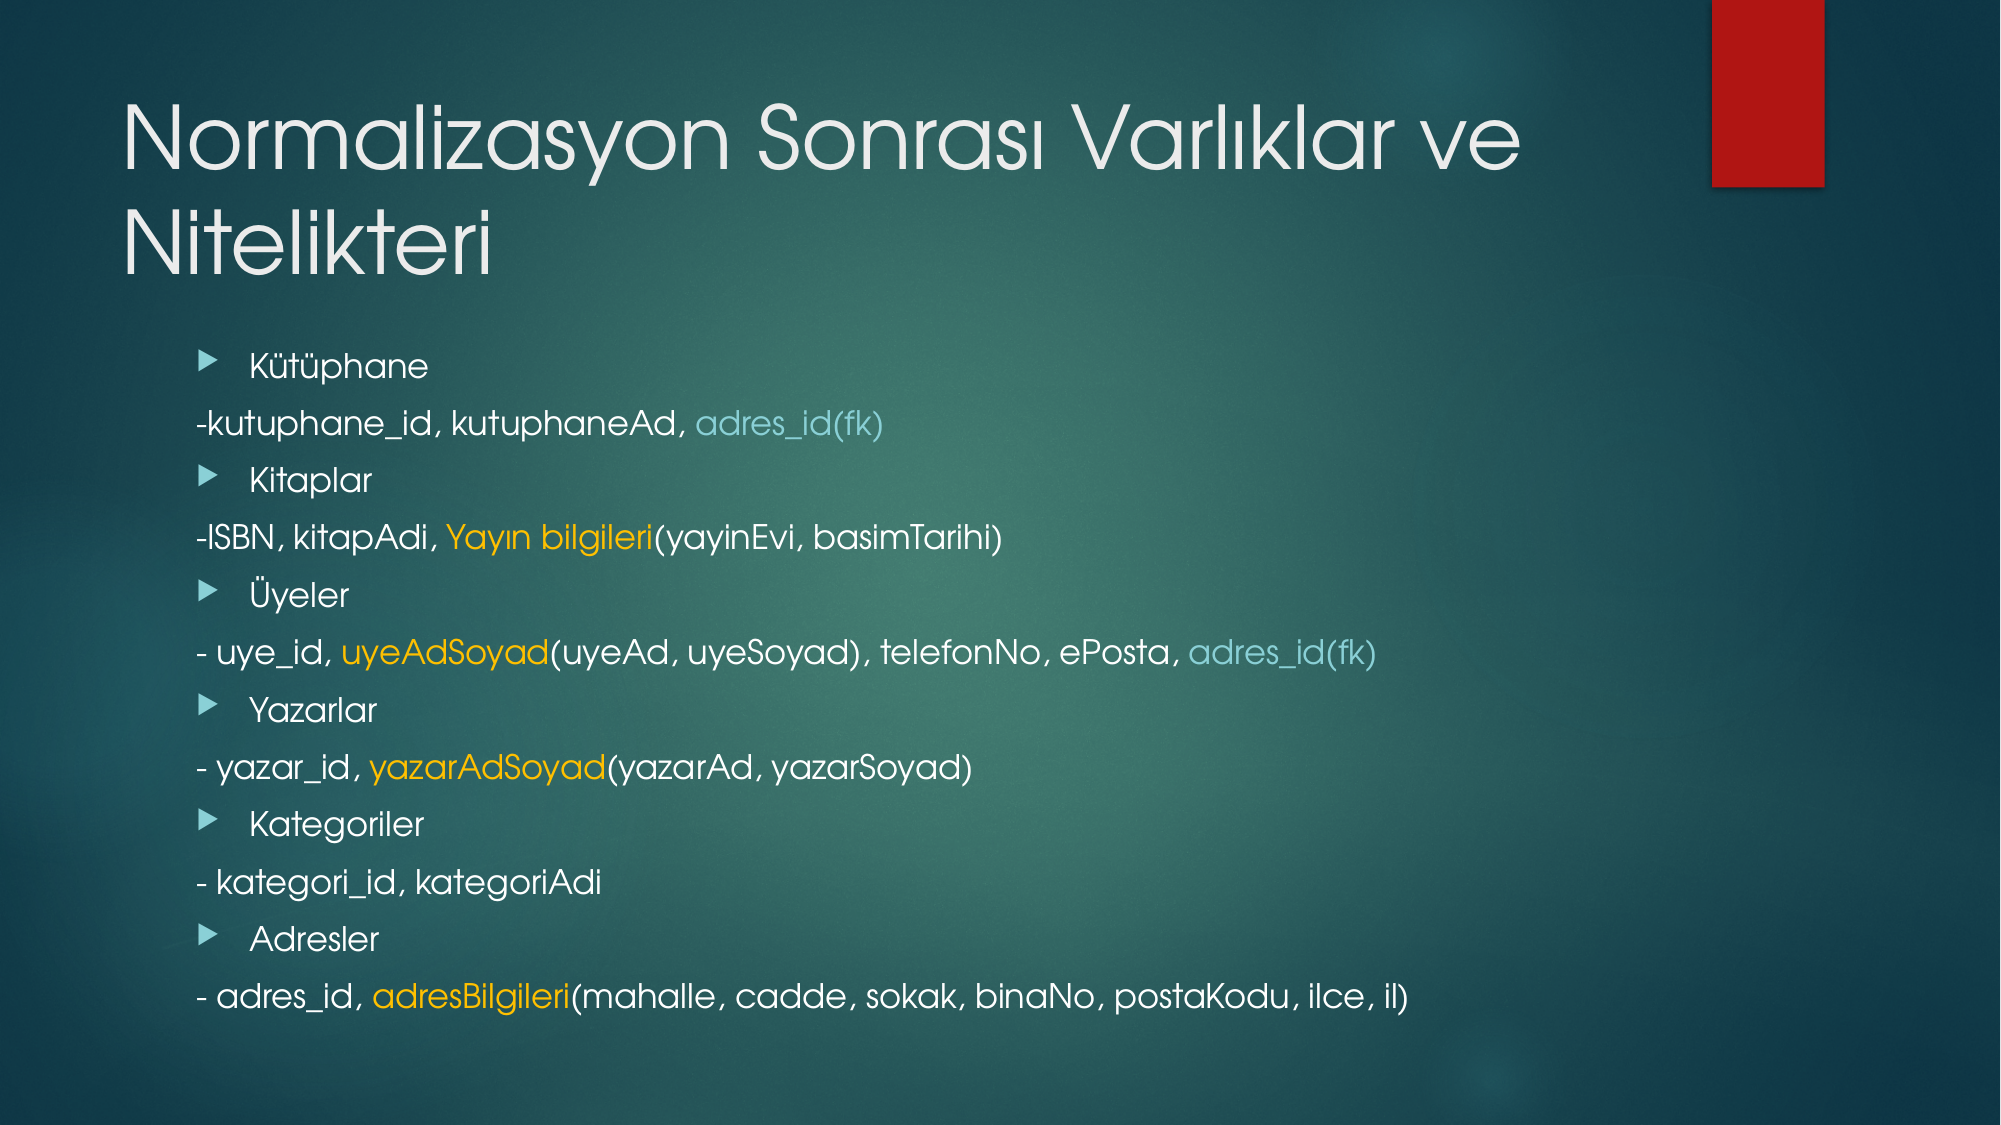

# Normalizasyon Sonrası Varlıklar ve Nitelikteri
Kütüphane
-kutuphane_id, kutuphaneAd, adres_id(fk)
Kitaplar
-ISBN, kitapAdi, Yayın bilgileri(yayinEvi, basimTarihi)
Üyeler
- uye_id, uyeAdSoyad(uyeAd, uyeSoyad), telefonNo, ePosta, adres_id(fk)
Yazarlar
- yazar_id, yazarAdSoyad(yazarAd, yazarSoyad)
Kategoriler
- kategori_id, kategoriAdi
Adresler
- adres_id, adresBilgileri(mahalle, cadde, sokak, binaNo, postaKodu, ilce, il)